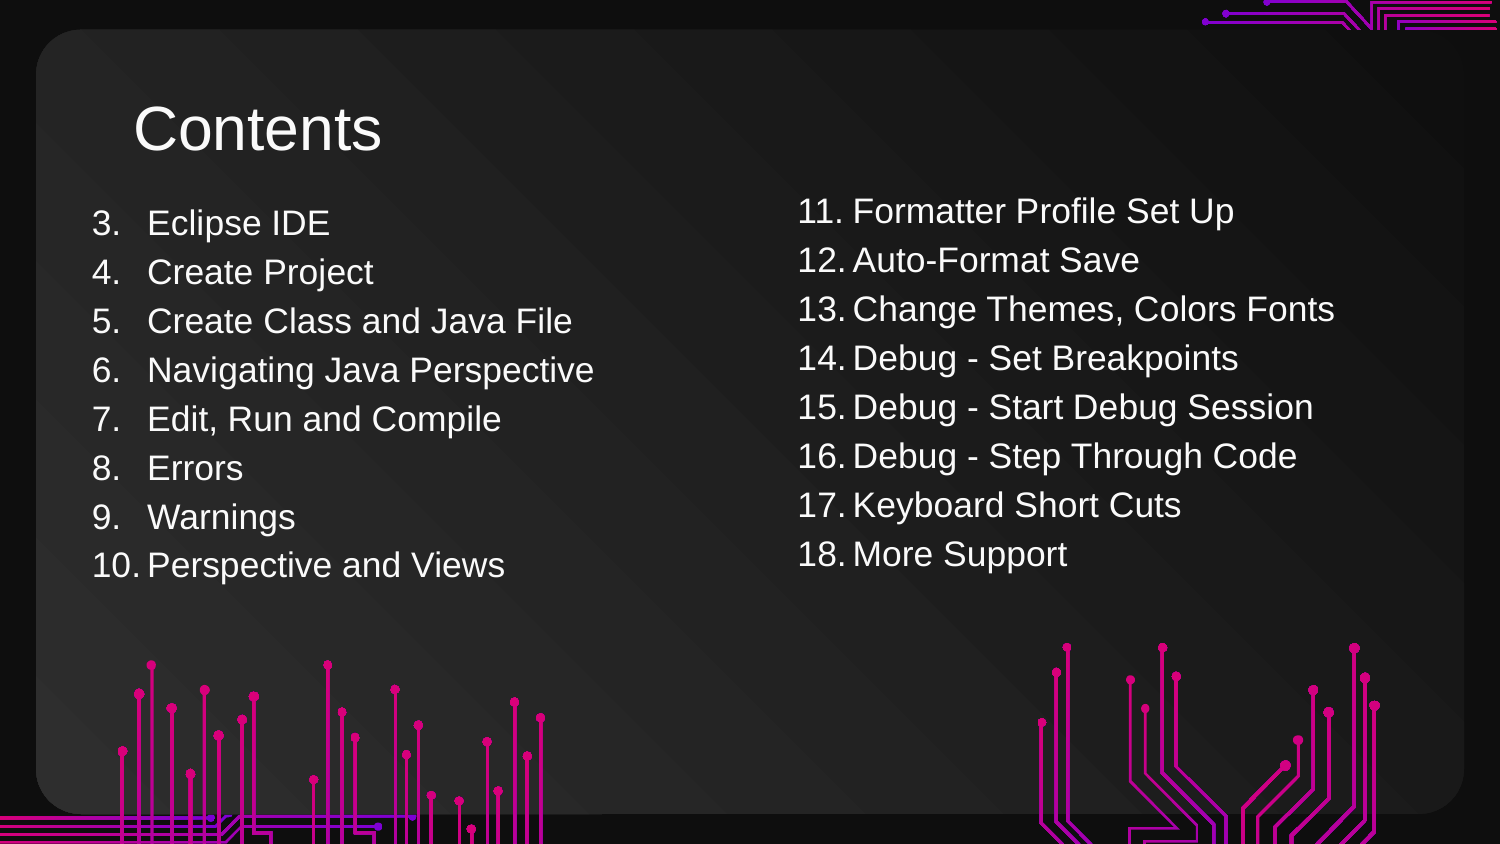

# Contents
Formatter Profile Set Up
Auto-Format Save
Change Themes, Colors Fonts
Debug - Set Breakpoints
Debug - Start Debug Session
Debug - Step Through Code
Keyboard Short Cuts
More Support

Eclipse IDE
Create Project
Create Class and Java File
Navigating Java Perspective
Edit, Run and Compile
Errors
Warnings
Perspective and Views